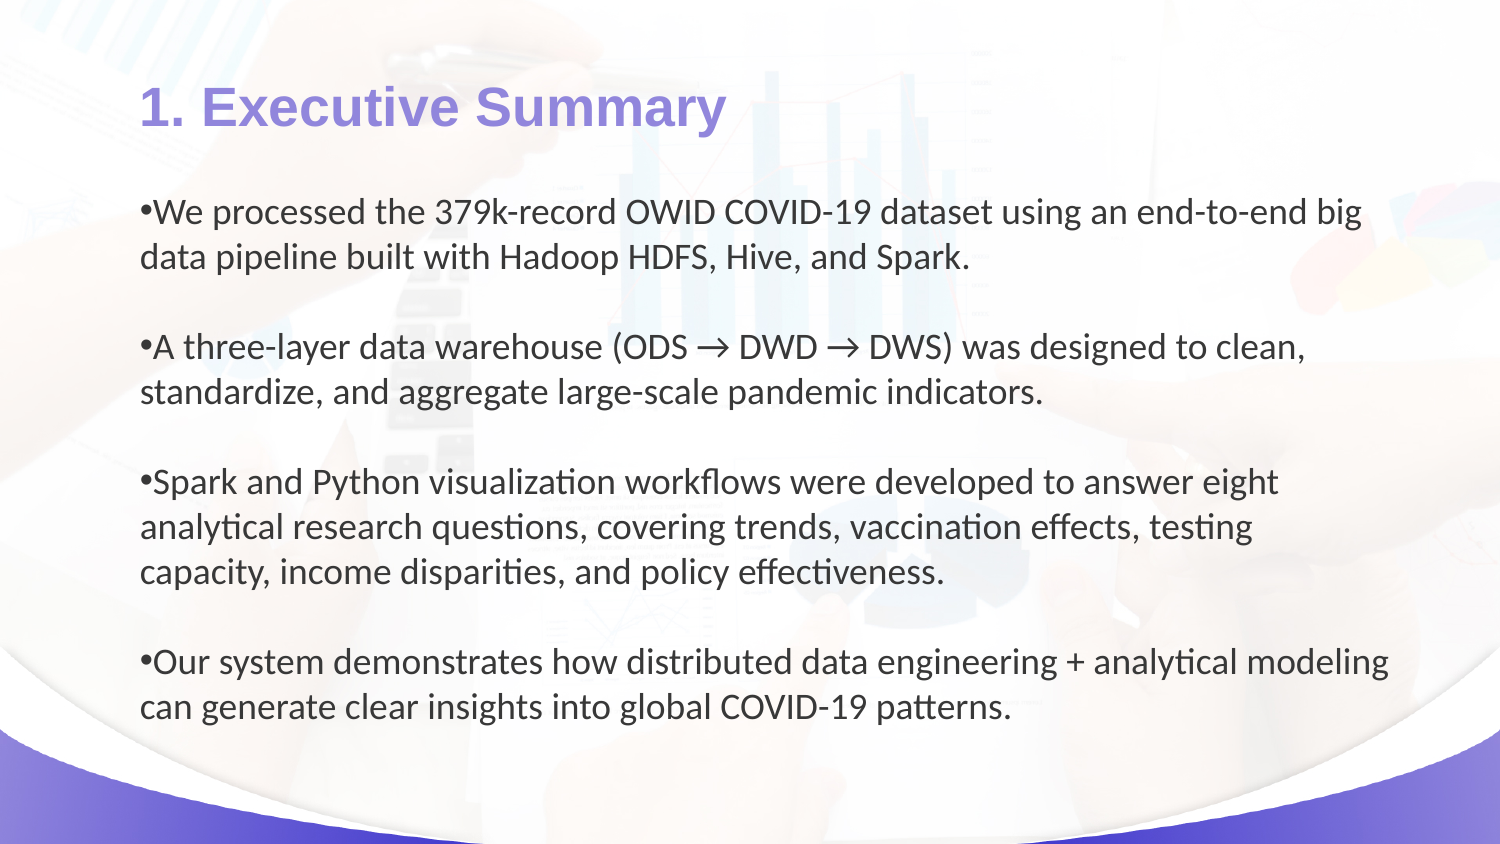

1. Executive Summary
We processed the 379k-record OWID COVID-19 dataset using an end-to-end big data pipeline built with Hadoop HDFS, Hive, and Spark.

A three-layer data warehouse (ODS → DWD → DWS) was designed to clean, standardize, and aggregate large-scale pandemic indicators.

Spark and Python visualization workflows were developed to answer eight analytical research questions, covering trends, vaccination effects, testing capacity, income disparities, and policy effectiveness.

Our system demonstrates how distributed data engineering + analytical modeling can generate clear insights into global COVID-19 patterns.